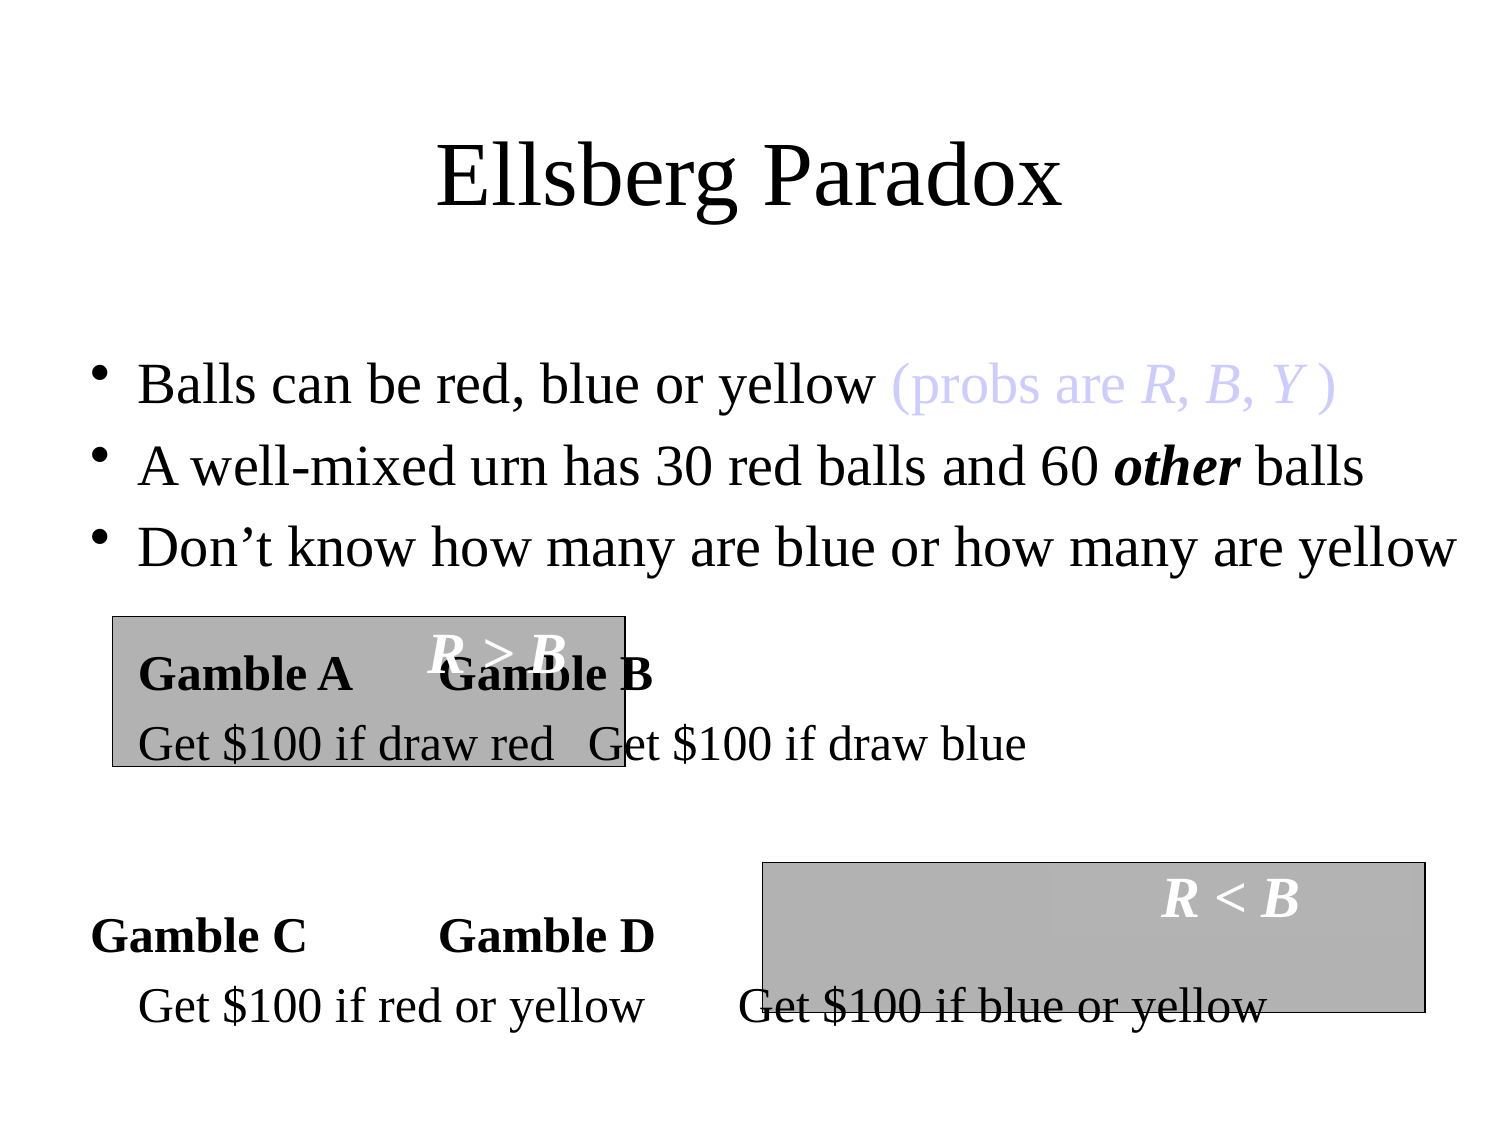

# Ellsberg Paradox
Balls can be red, blue or yellow (probs are R, B, Y )
A well-mixed urn has 30 red balls and 60 other balls
Don’t know how many are blue or how many are yellow

	Gamble A	Gamble B
	Get $100 if draw red 	Get $100 if draw blue

Gamble C	Gamble D
	Get $100 if red or yellow	Get $100 if blue or yellow

R > B
R + Y < B + Y

R < B